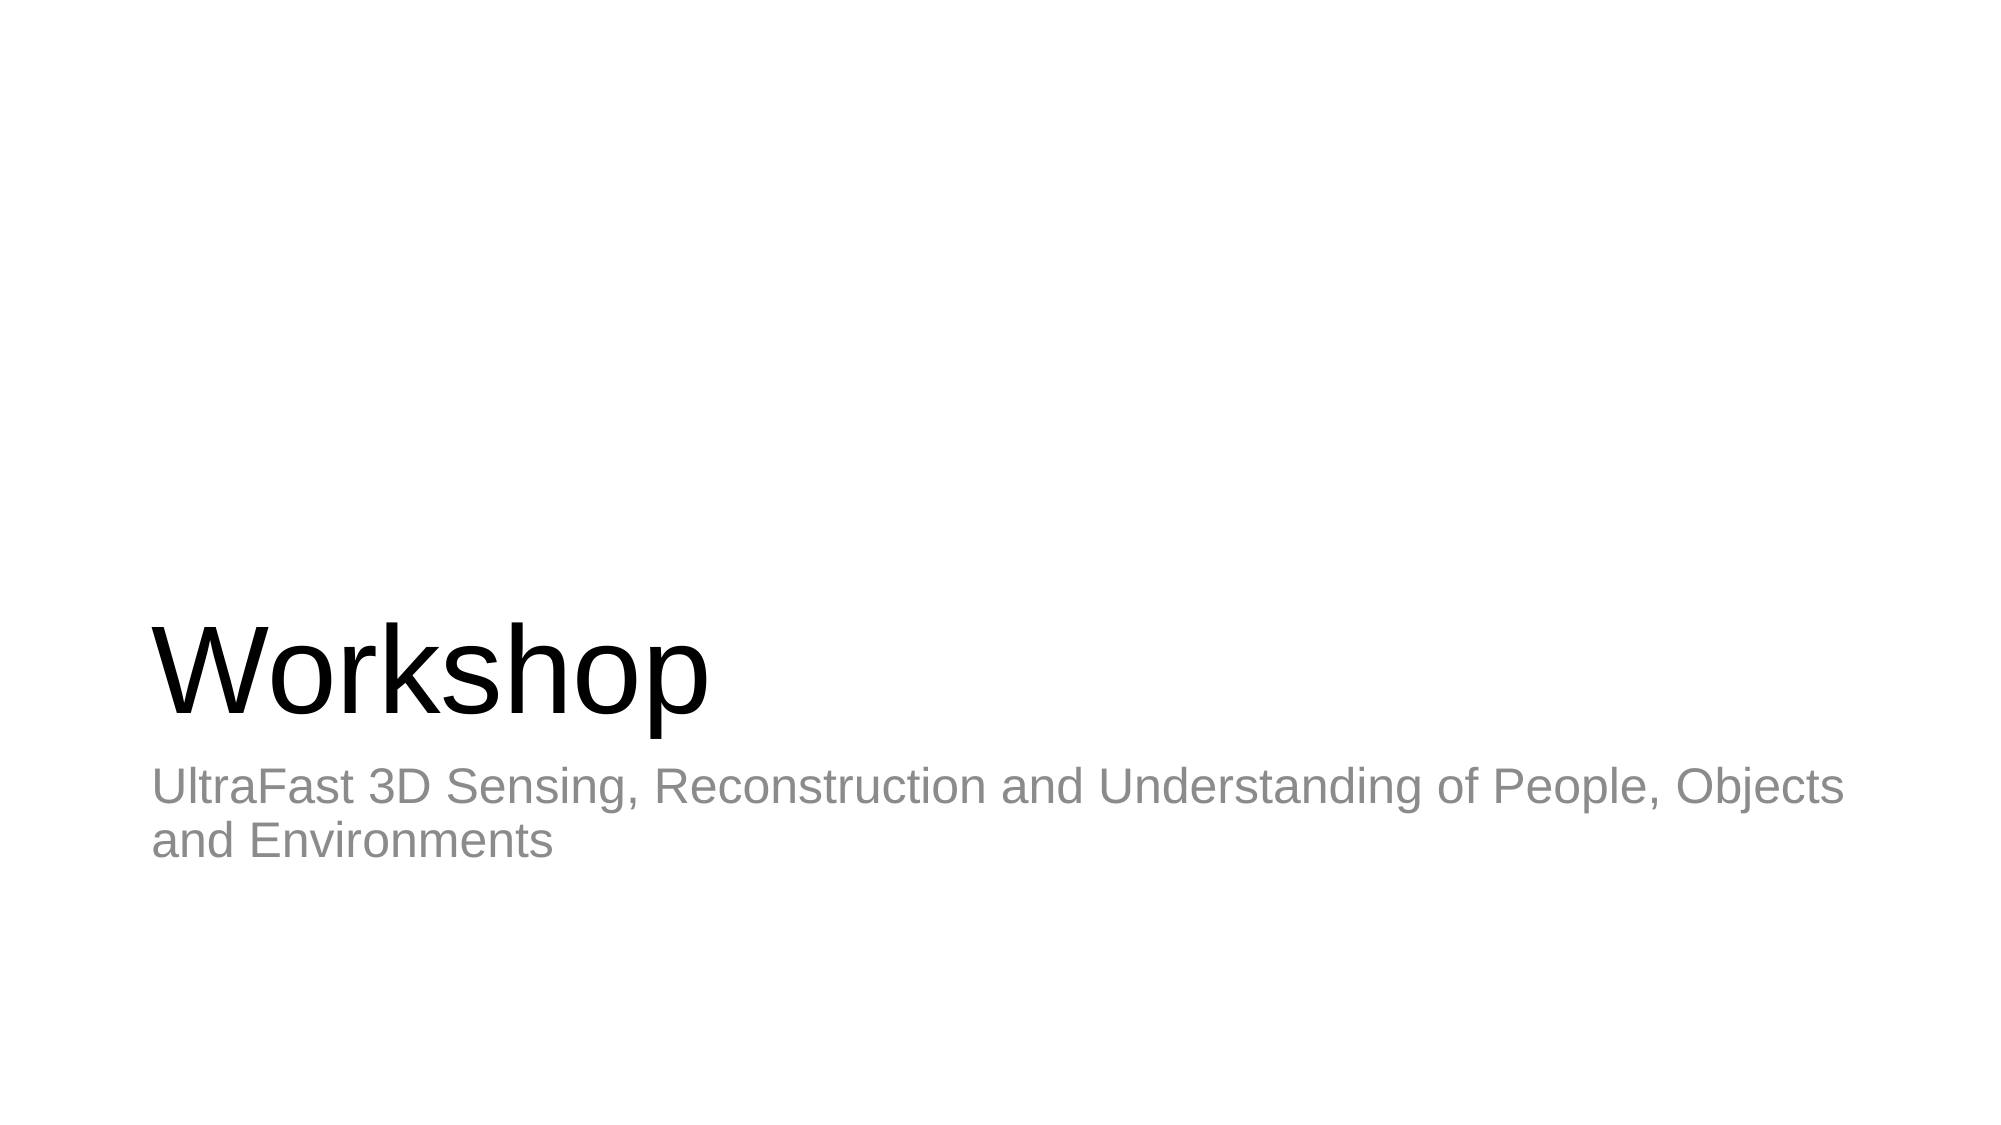

# Workshop
UltraFast 3D Sensing, Reconstruction and Understanding of People, Objects and Environments